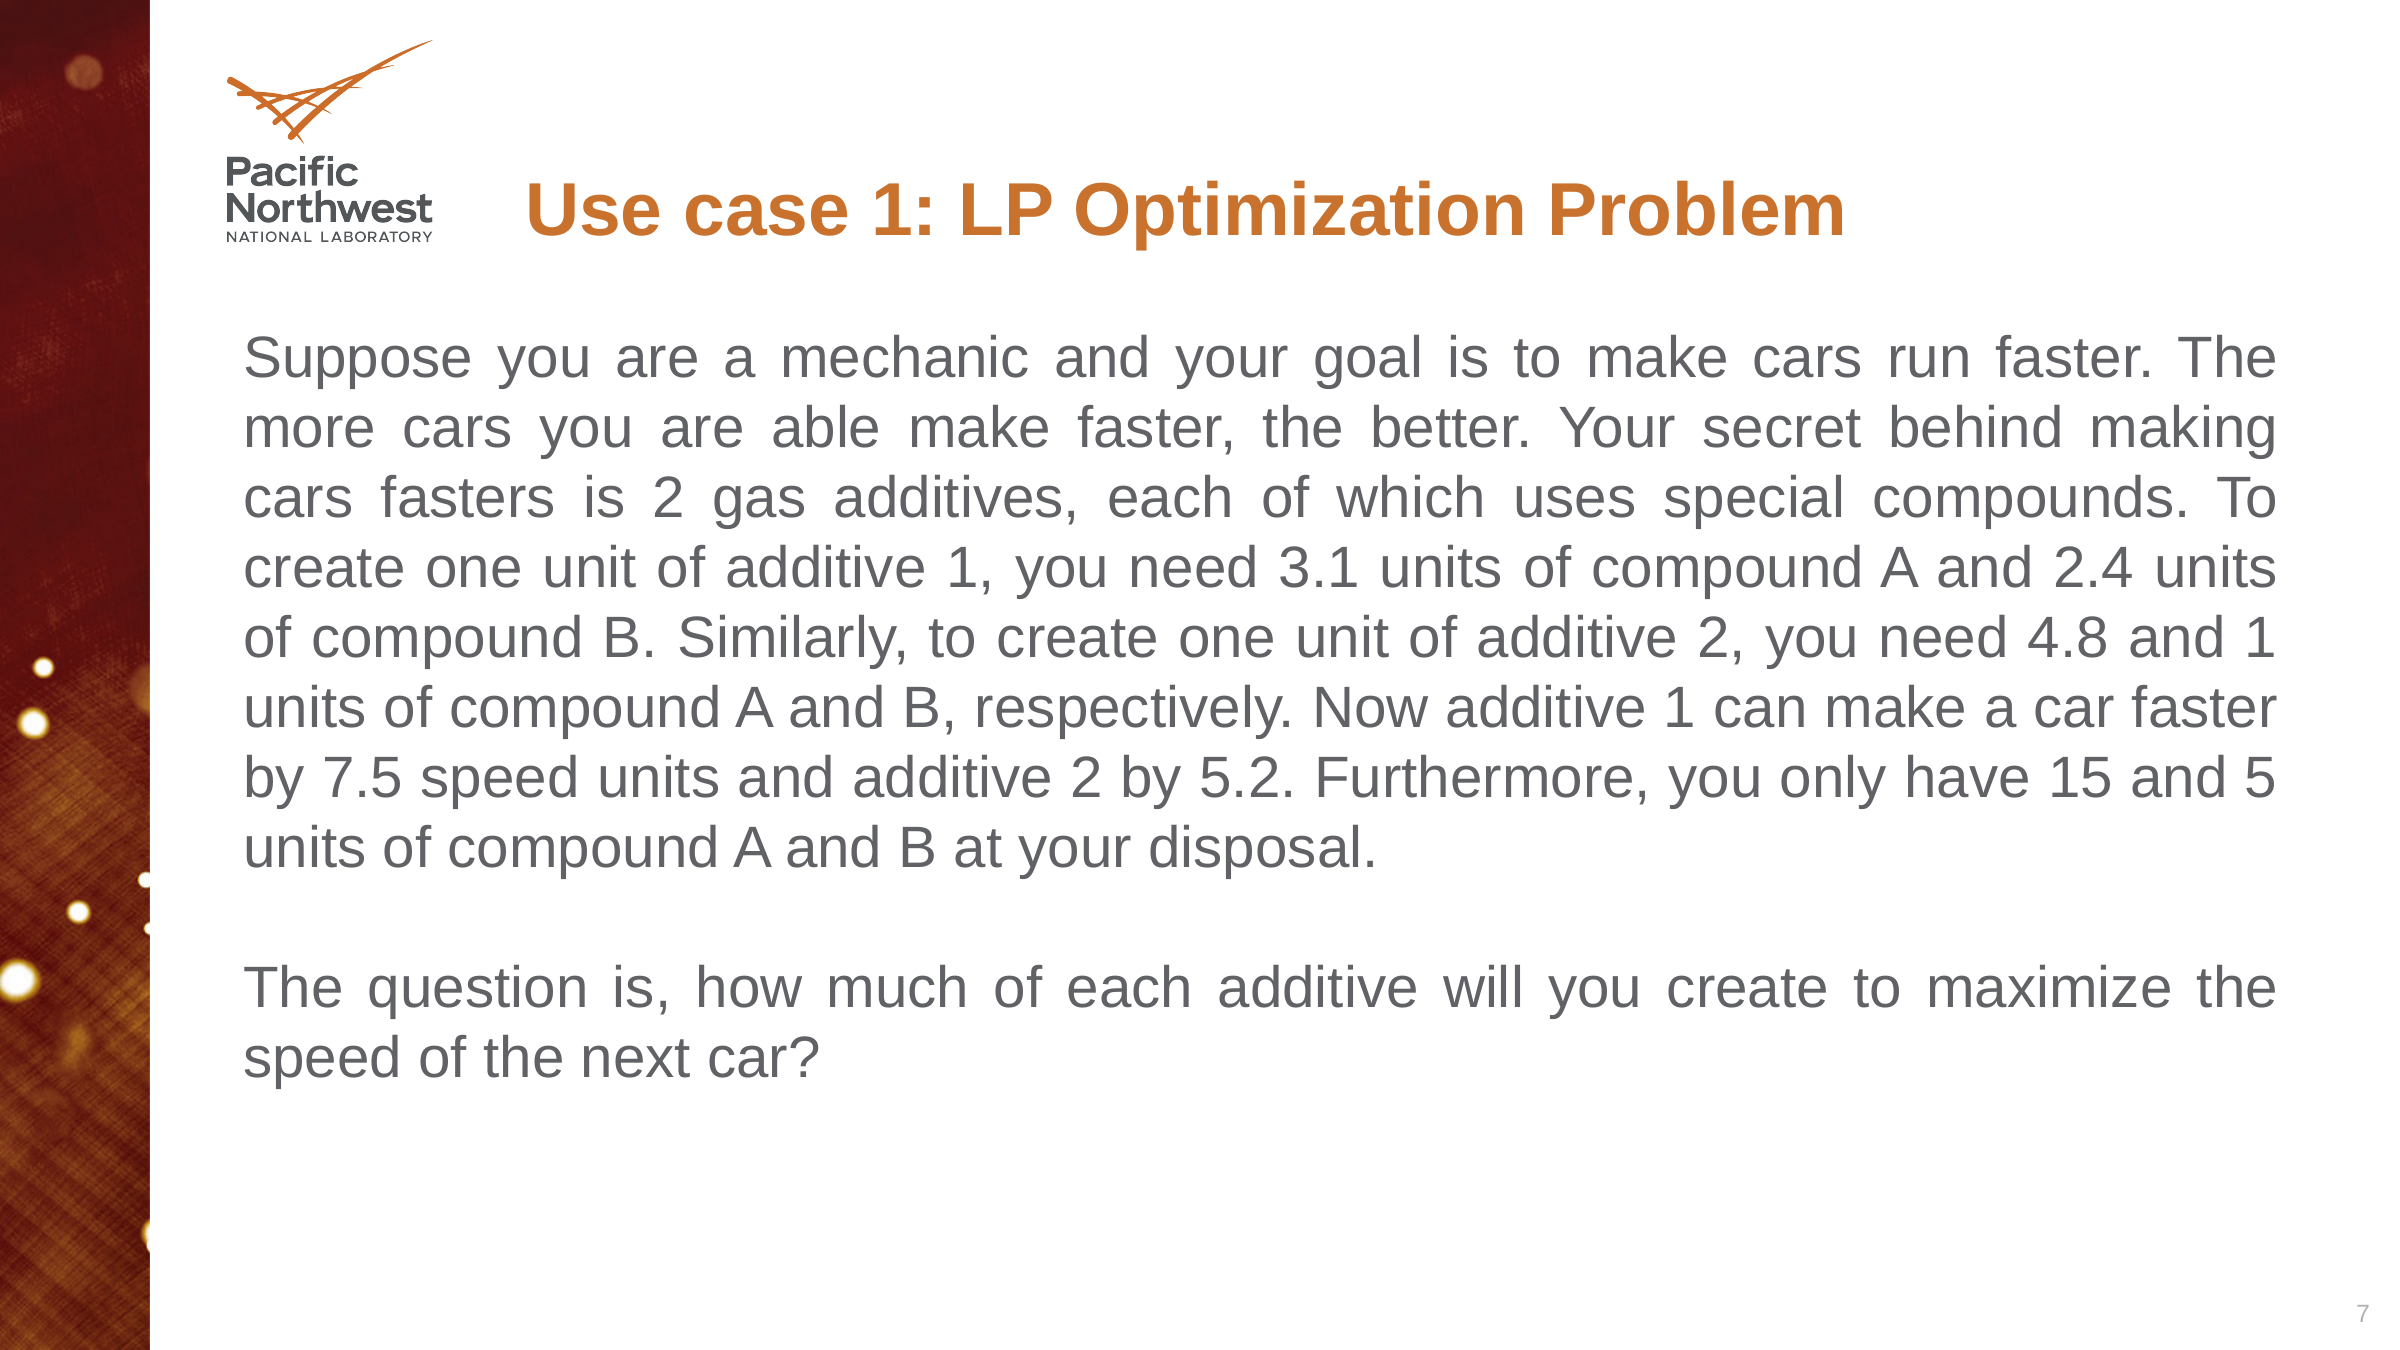

# Use case 1: LP Optimization Problem
Suppose you are a mechanic and your goal is to make cars run faster. The more cars you are able make faster, the better. Your secret behind making cars fasters is 2 gas additives, each of which uses special compounds. To create one unit of additive 1, you need 3.1 units of compound A and 2.4 units of compound B. Similarly, to create one unit of additive 2, you need 4.8 and 1 units of compound A and B, respectively. Now additive 1 can make a car faster by 7.5 speed units and additive 2 by 5.2. Furthermore, you only have 15 and 5 units of compound A and B at your disposal.

The question is, how much of each additive will you create to maximize the speed of the next car?
7